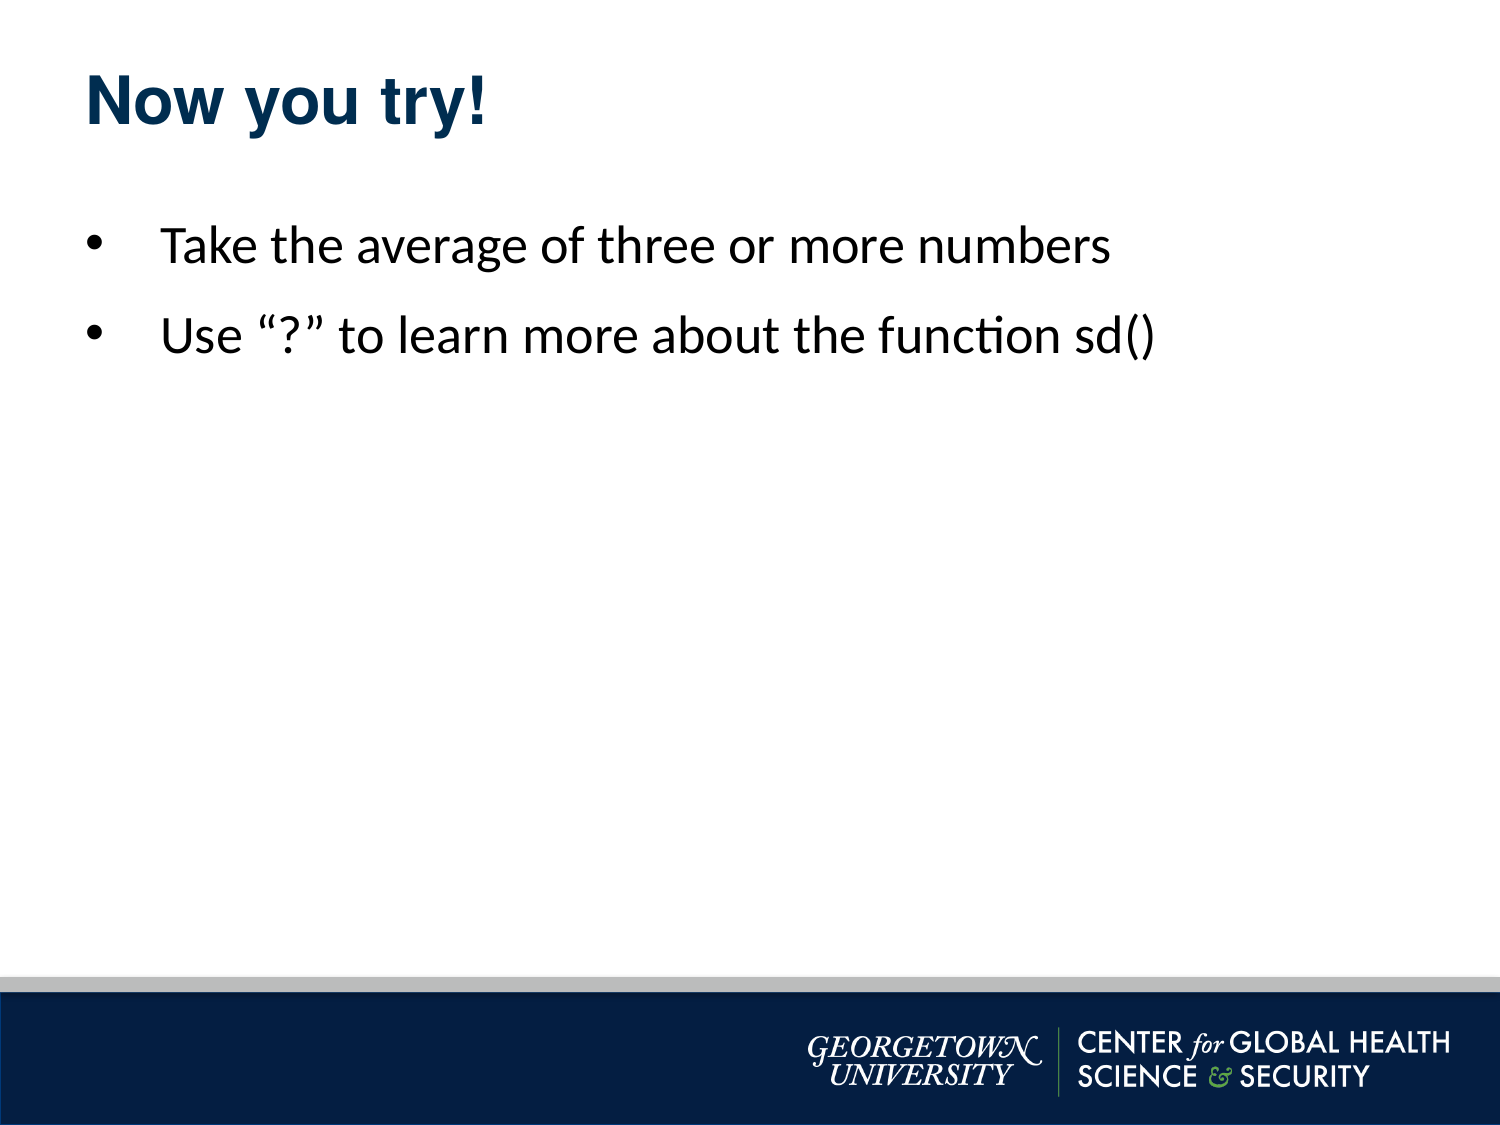

Now you try!
Take the average of three or more numbers
Use “?” to learn more about the function sd()